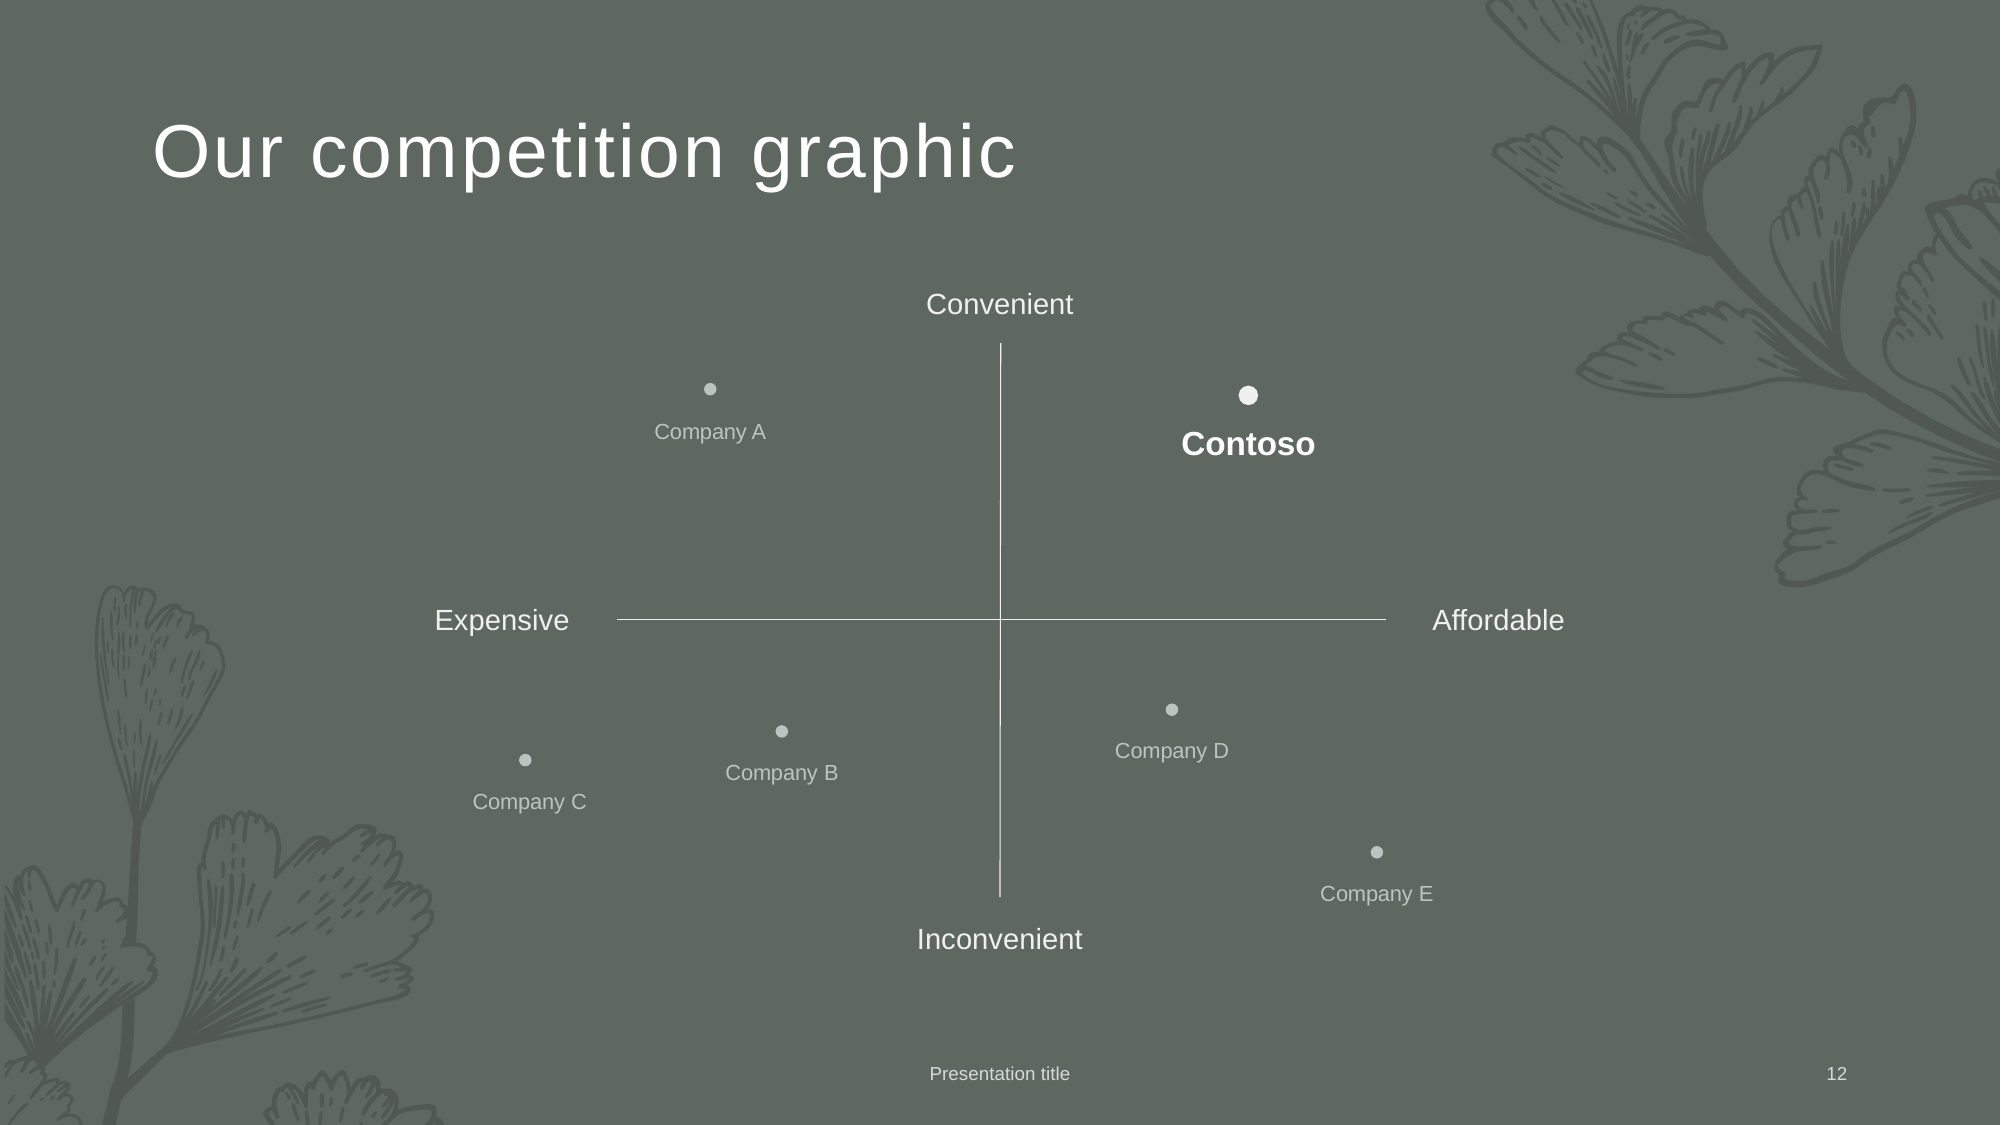

# Our competition graphic
Convenient
Contoso

Company A
Expensive
Affordable

Company D

Company B

Company C

Company E
Inconvenient
Presentation title
12